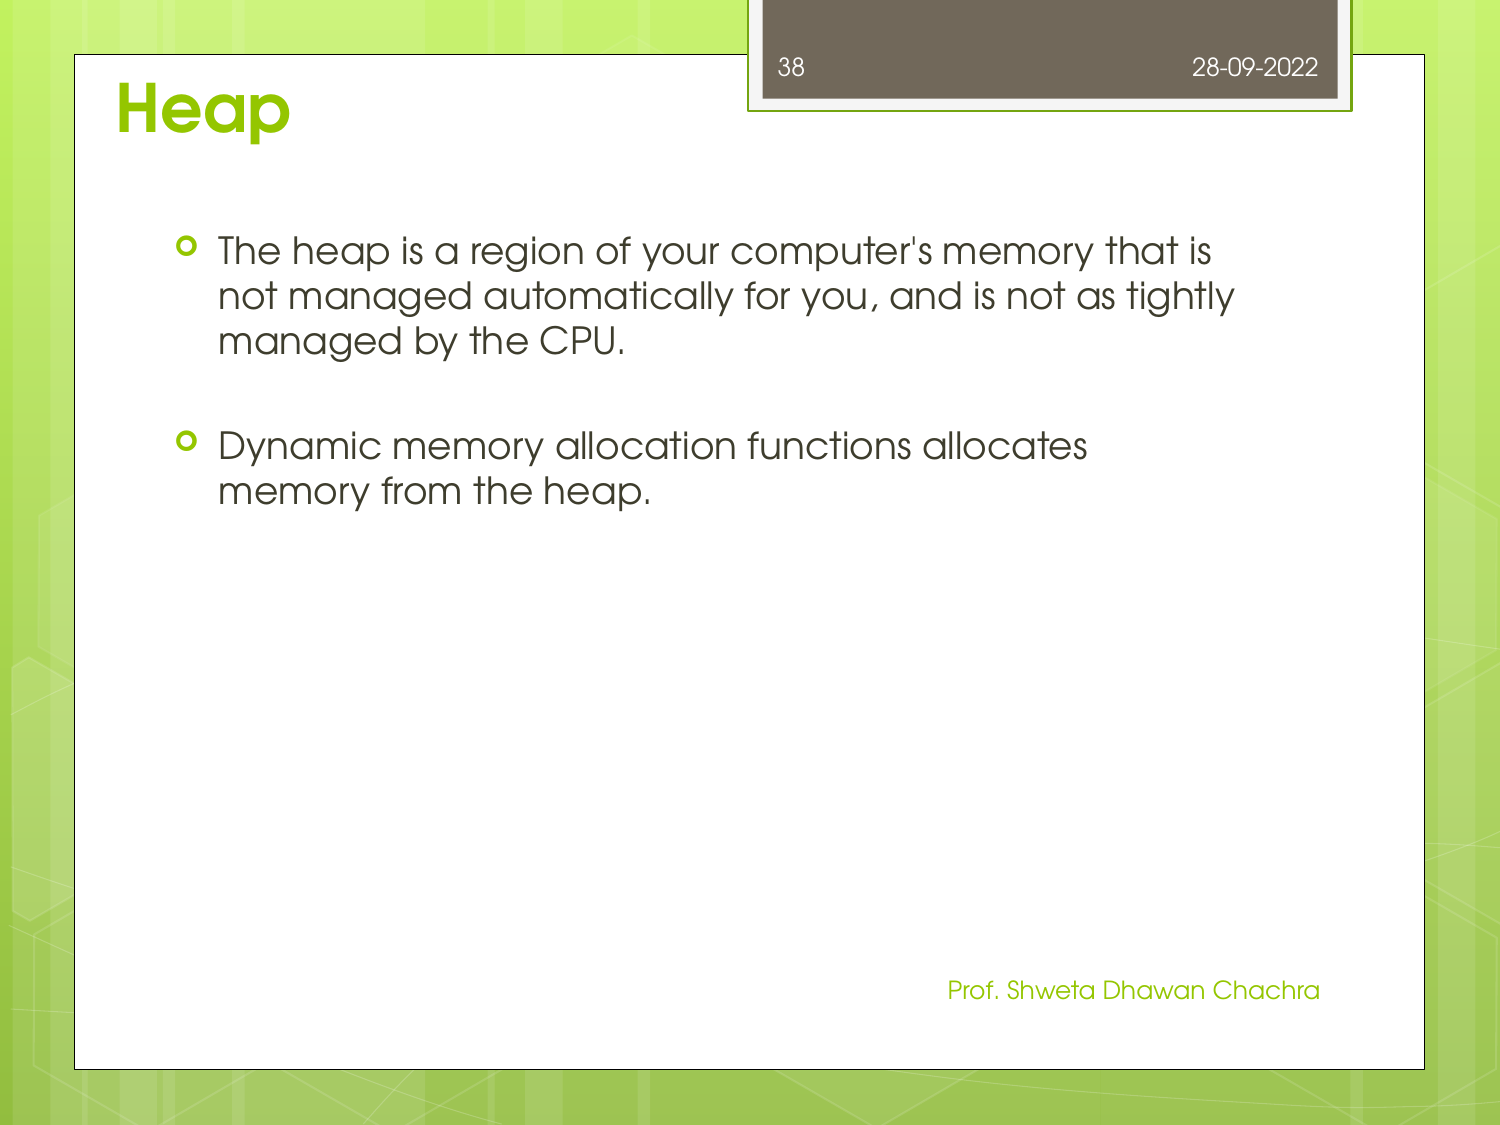

38
28-09-2022
# Heap
The heap is a region of your computer's memory that is not managed automatically for you, and is not as tightly managed by the CPU.

Dynamic memory allocation functions allocates  memory from the heap.
Prof. Shweta Dhawan Chachra